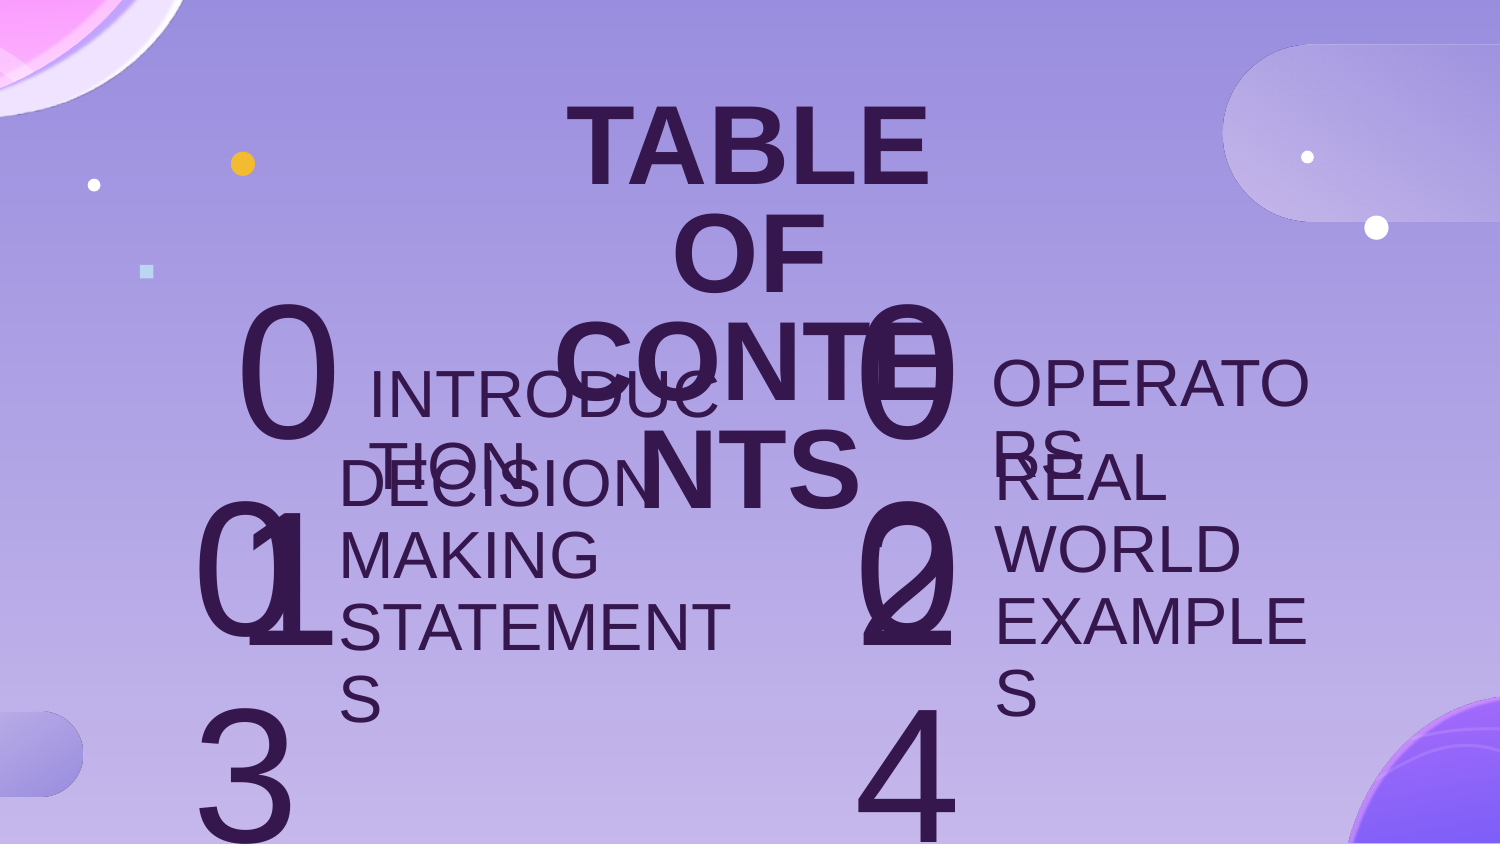

# TABLE OF CONTENTS

01
02
OPERATORS
INTRODUCTION
03
04
REAL WORLD EXAMPLES
DECISION MAKING STATEMENTS